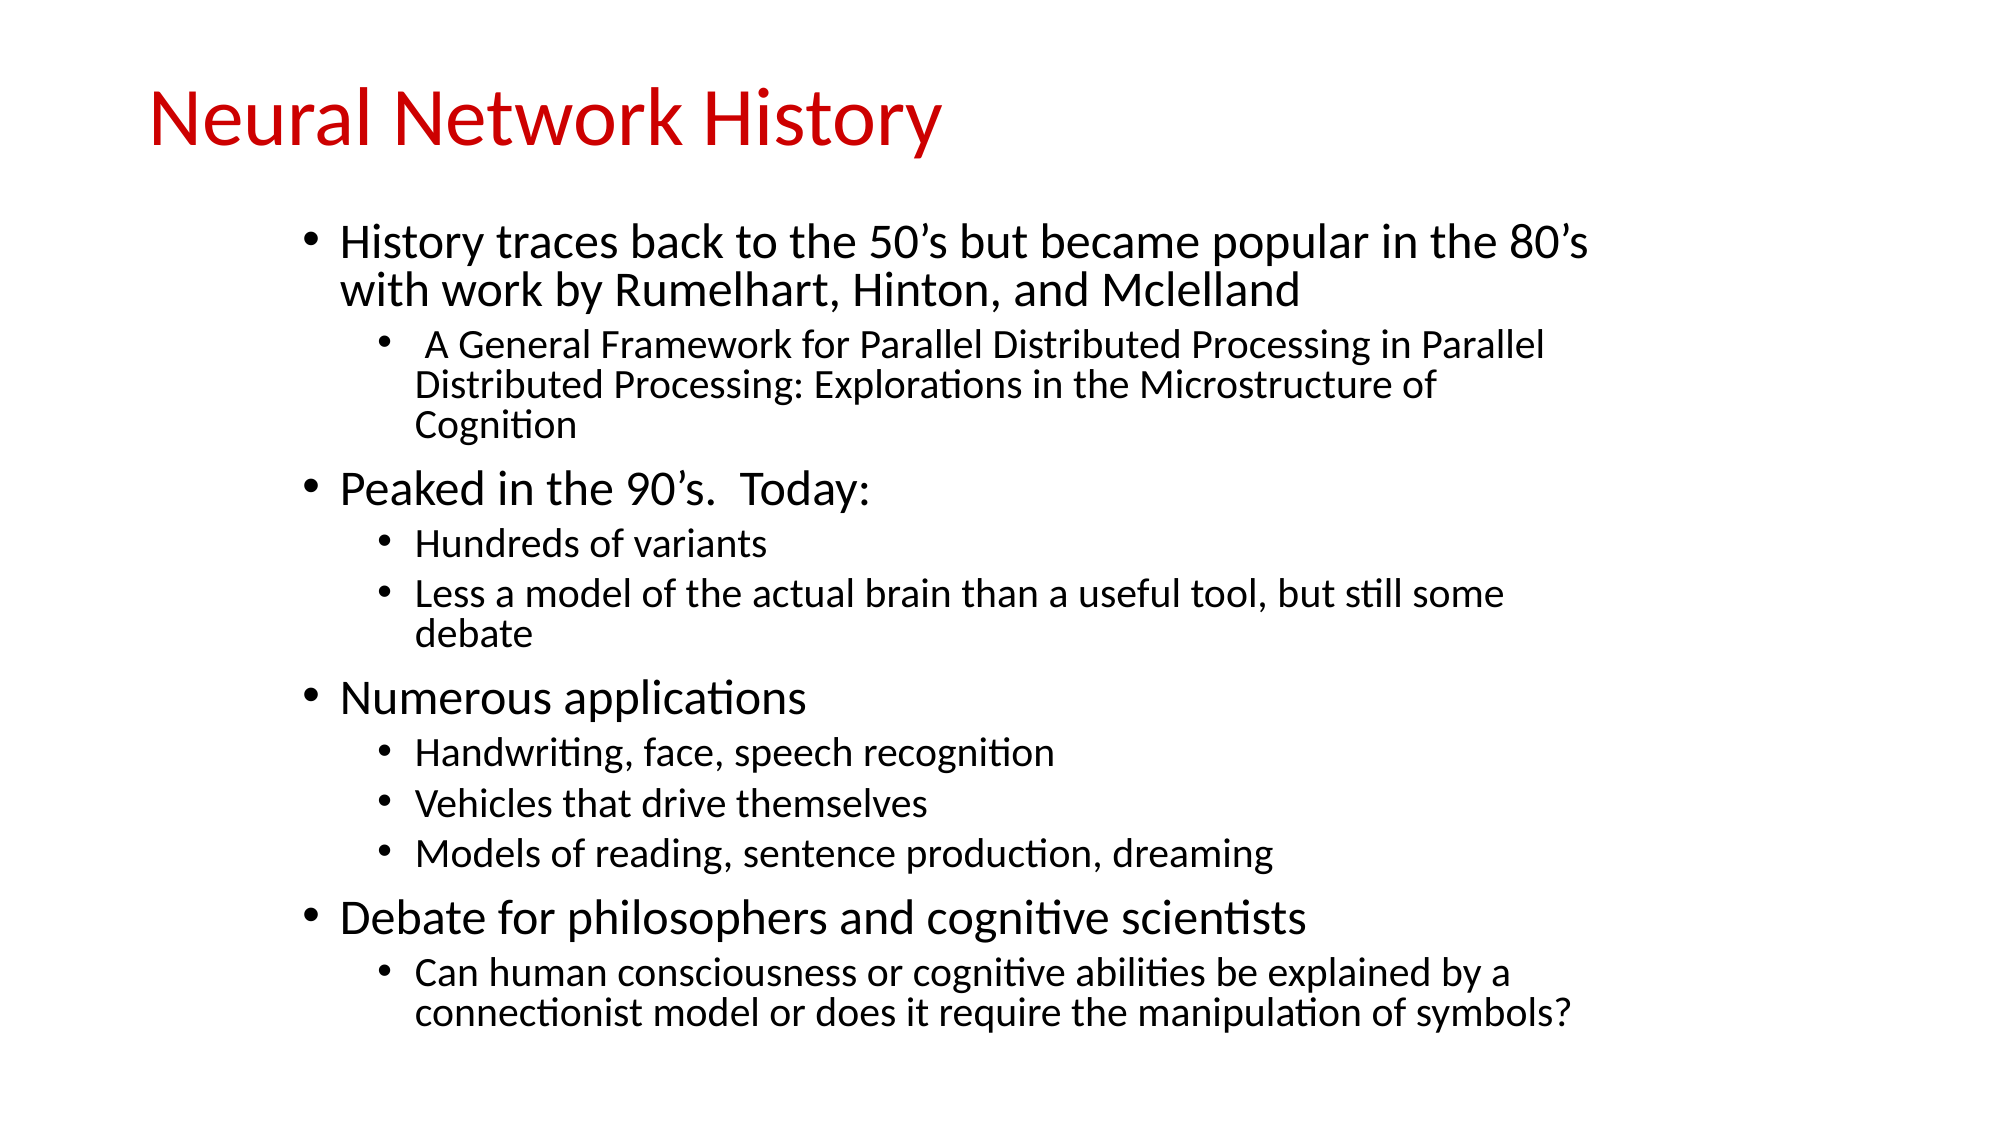

# Neural Network History
History traces back to the 50’s but became popular in the 80’s with work by Rumelhart, Hinton, and Mclelland
 A General Framework for Parallel Distributed Processing in Parallel Distributed Processing: Explorations in the Microstructure of Cognition
Peaked in the 90’s.  Today:
Hundreds of variants
Less a model of the actual brain than a useful tool, but still some debate
Numerous applications
Handwriting, face, speech recognition
Vehicles that drive themselves
Models of reading, sentence production, dreaming
Debate for philosophers and cognitive scientists
Can human consciousness or cognitive abilities be explained by a  connectionist model or does it require the manipulation of symbols?